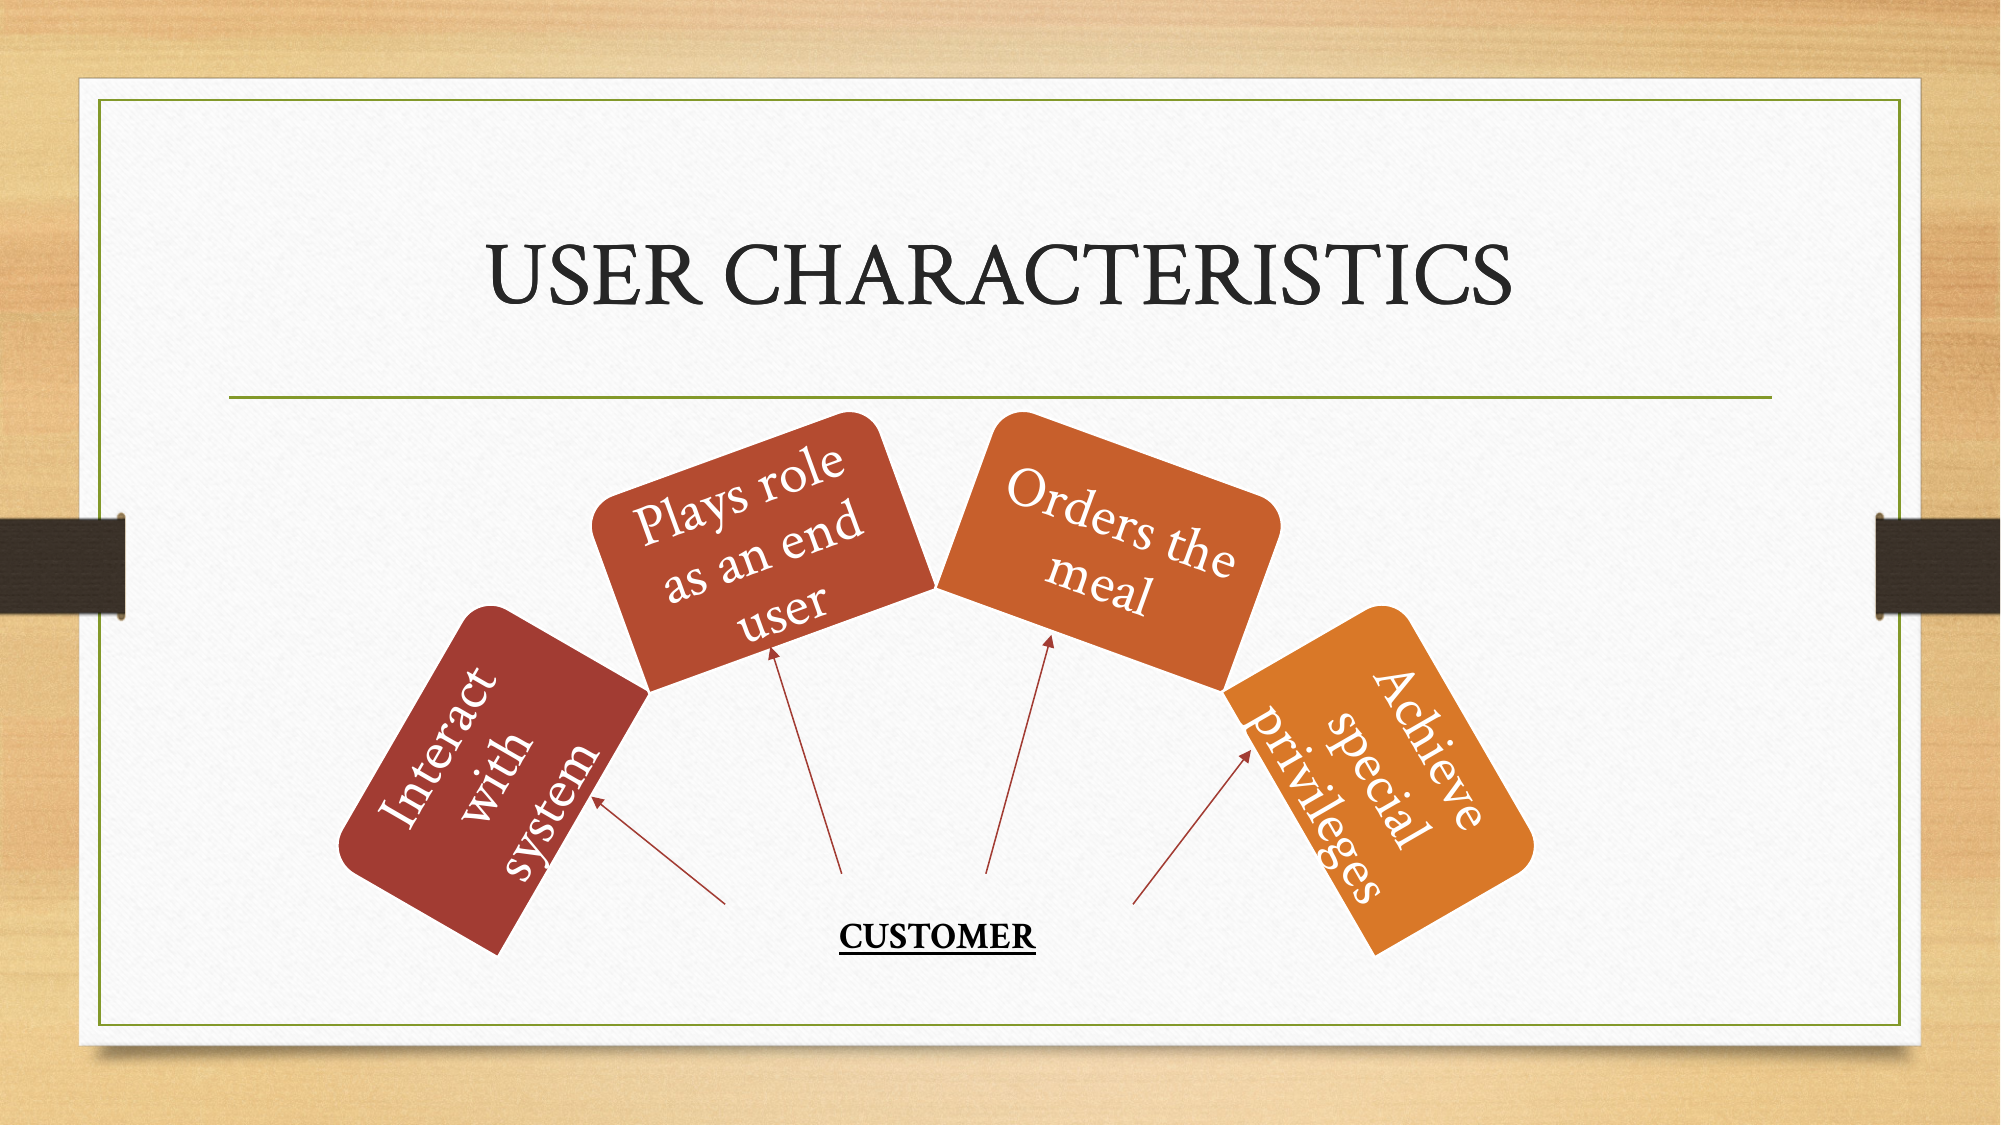

# USER CHARACTERISTICS
USER CHARACTERISTICS
Interact with system
Plays role as an end user
Orders the meal
Achieve special privileges
      CUSTOMER